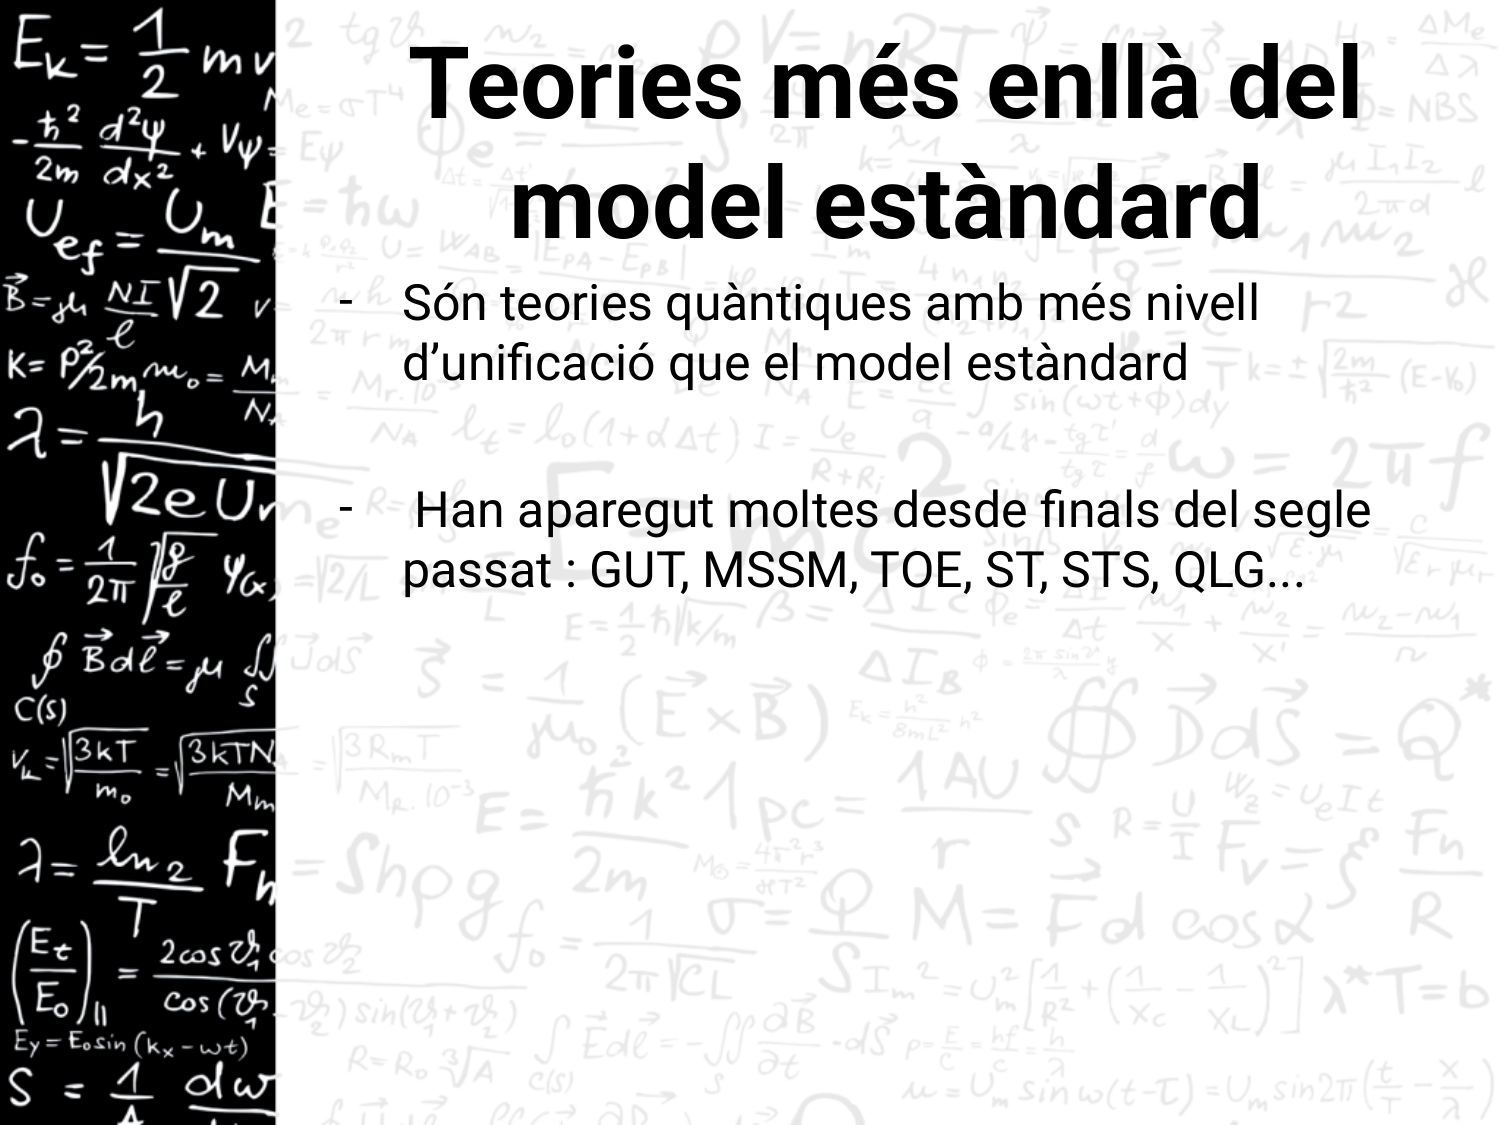

# Teories més enllà del model estàndard
Són teories quàntiques amb més nivell d’unificació que el model estàndard

 Han aparegut moltes desde finals del segle passat : GUT, MSSM, TOE, ST, STS, QLG...